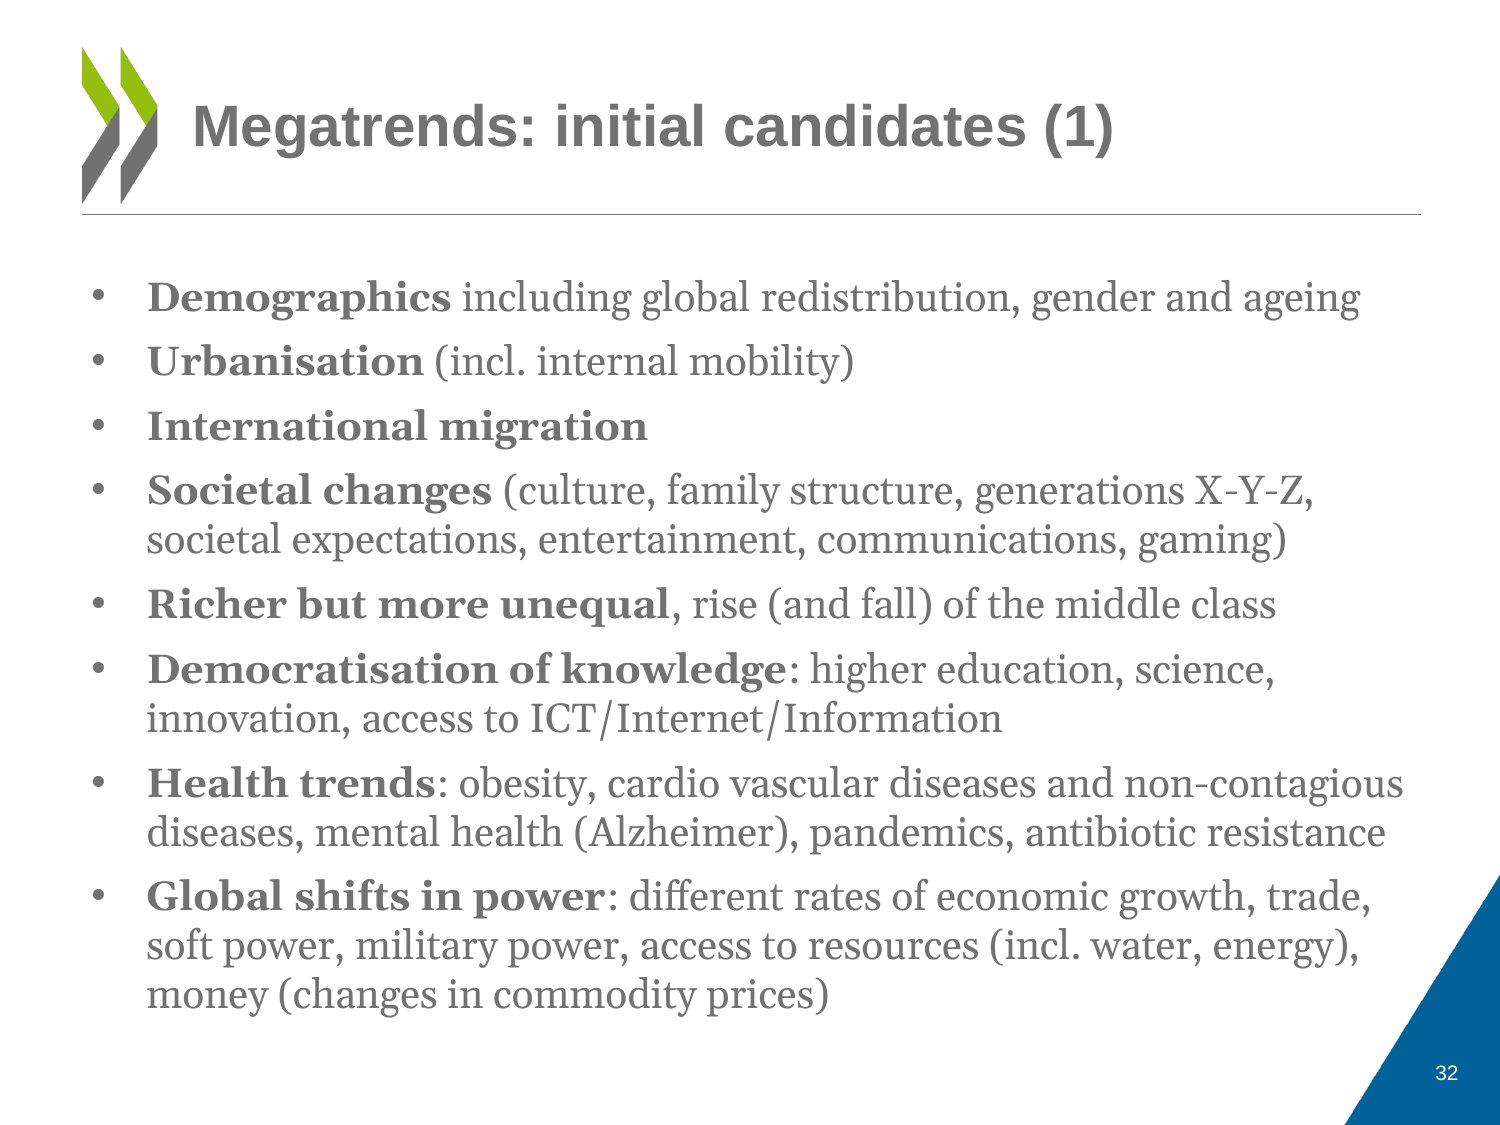

# Megatrends: initial candidates (1)
Demographics including global redistribution, gender and ageing
Urbanisation (incl. internal mobility)
International migration
Societal changes (culture, family structure, generations X-Y-Z, societal expectations, entertainment, communications, gaming)
Richer but more unequal, rise (and fall) of the middle class
Democratisation of knowledge: higher education, science, innovation, access to ICT/Internet/Information
Health trends: obesity, cardio vascular diseases and non-contagious diseases, mental health (Alzheimer), pandemics, antibiotic resistance
Global shifts in power: different rates of economic growth, trade, soft power, military power, access to resources (incl. water, energy), money (changes in commodity prices)
32